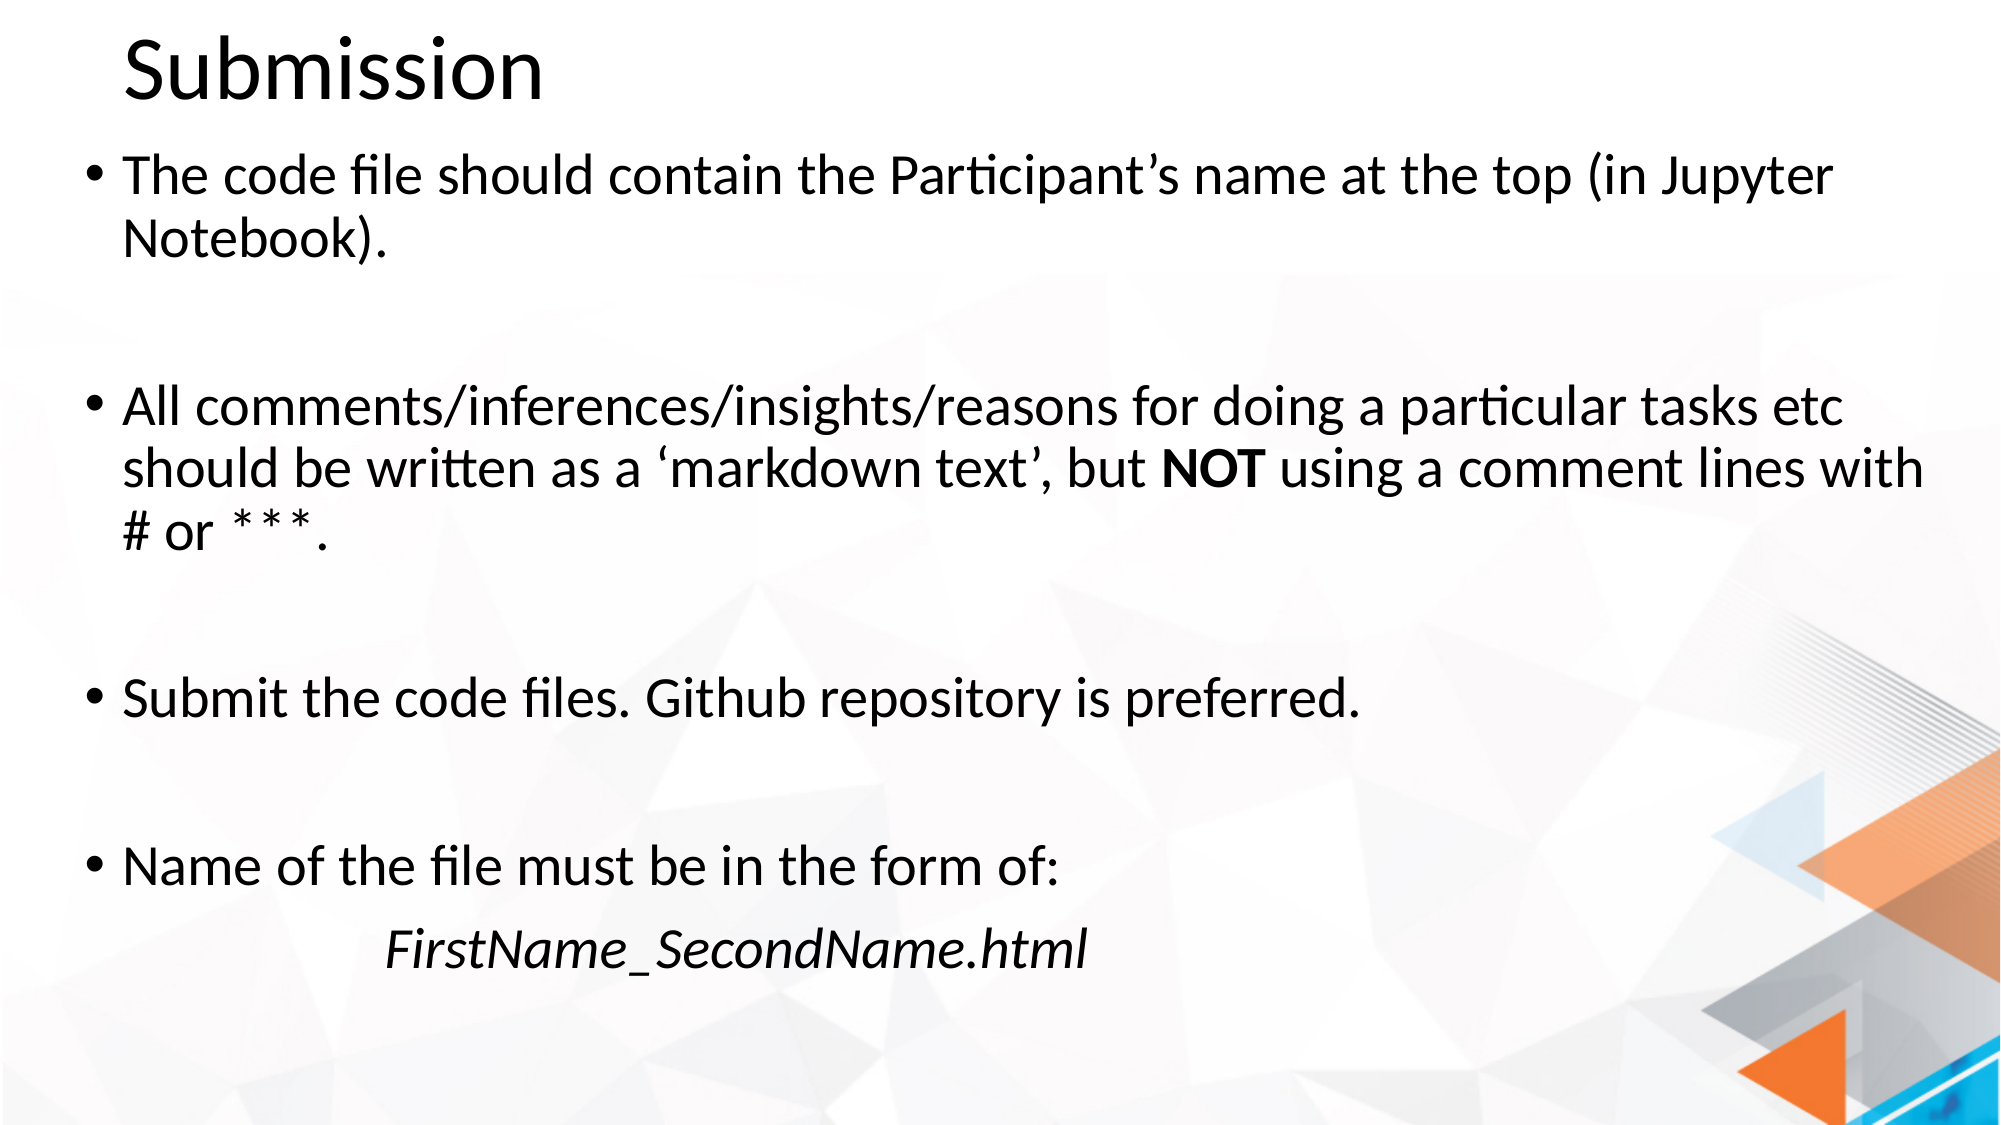

# Submission
The code file should contain the Participant’s name at the top (in Jupyter Notebook).

All comments/inferences/insights/reasons for doing a particular tasks etc should be written as a ‘markdown text’, but NOT using a comment lines with # or ***.

Submit the code files. Github repository is preferred.

Name of the file must be in the form of:
		FirstName_SecondName.html